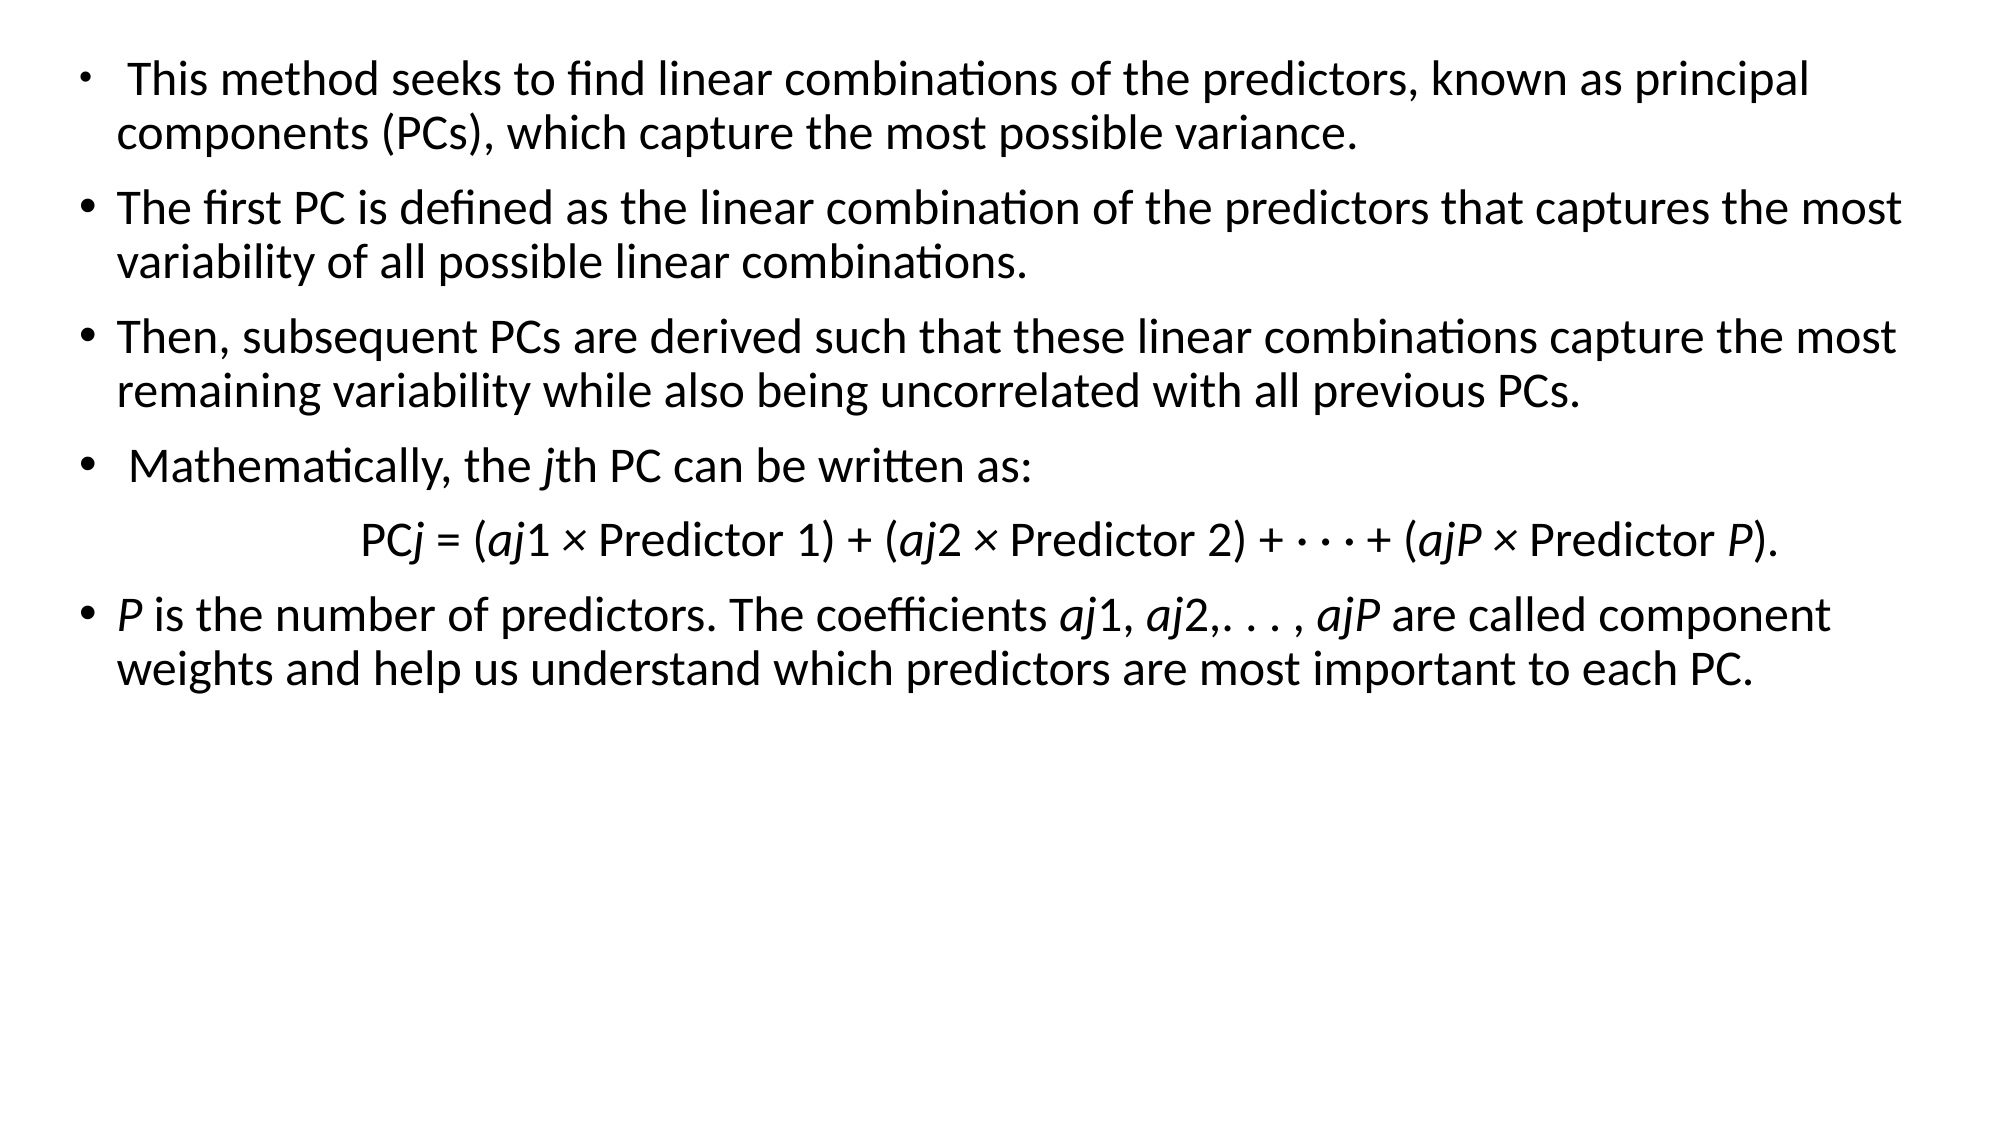

This method seeks to find linear combinations of the predictors, known as principal components (PCs), which capture the most possible variance.
The first PC is defined as the linear combination of the predictors that captures the most variability of all possible linear combinations.
Then, subsequent PCs are derived such that these linear combinations capture the most remaining variability while also being uncorrelated with all previous PCs.
 Mathematically, the jth PC can be written as:
                         PCj = (aj1 × Predictor 1) + (aj2 × Predictor 2) + · · · + (ajP × Predictor P).
P is the number of predictors. The coefficients aj1, aj2,. . . , ajP are called component weights and help us understand which predictors are most important to each PC.